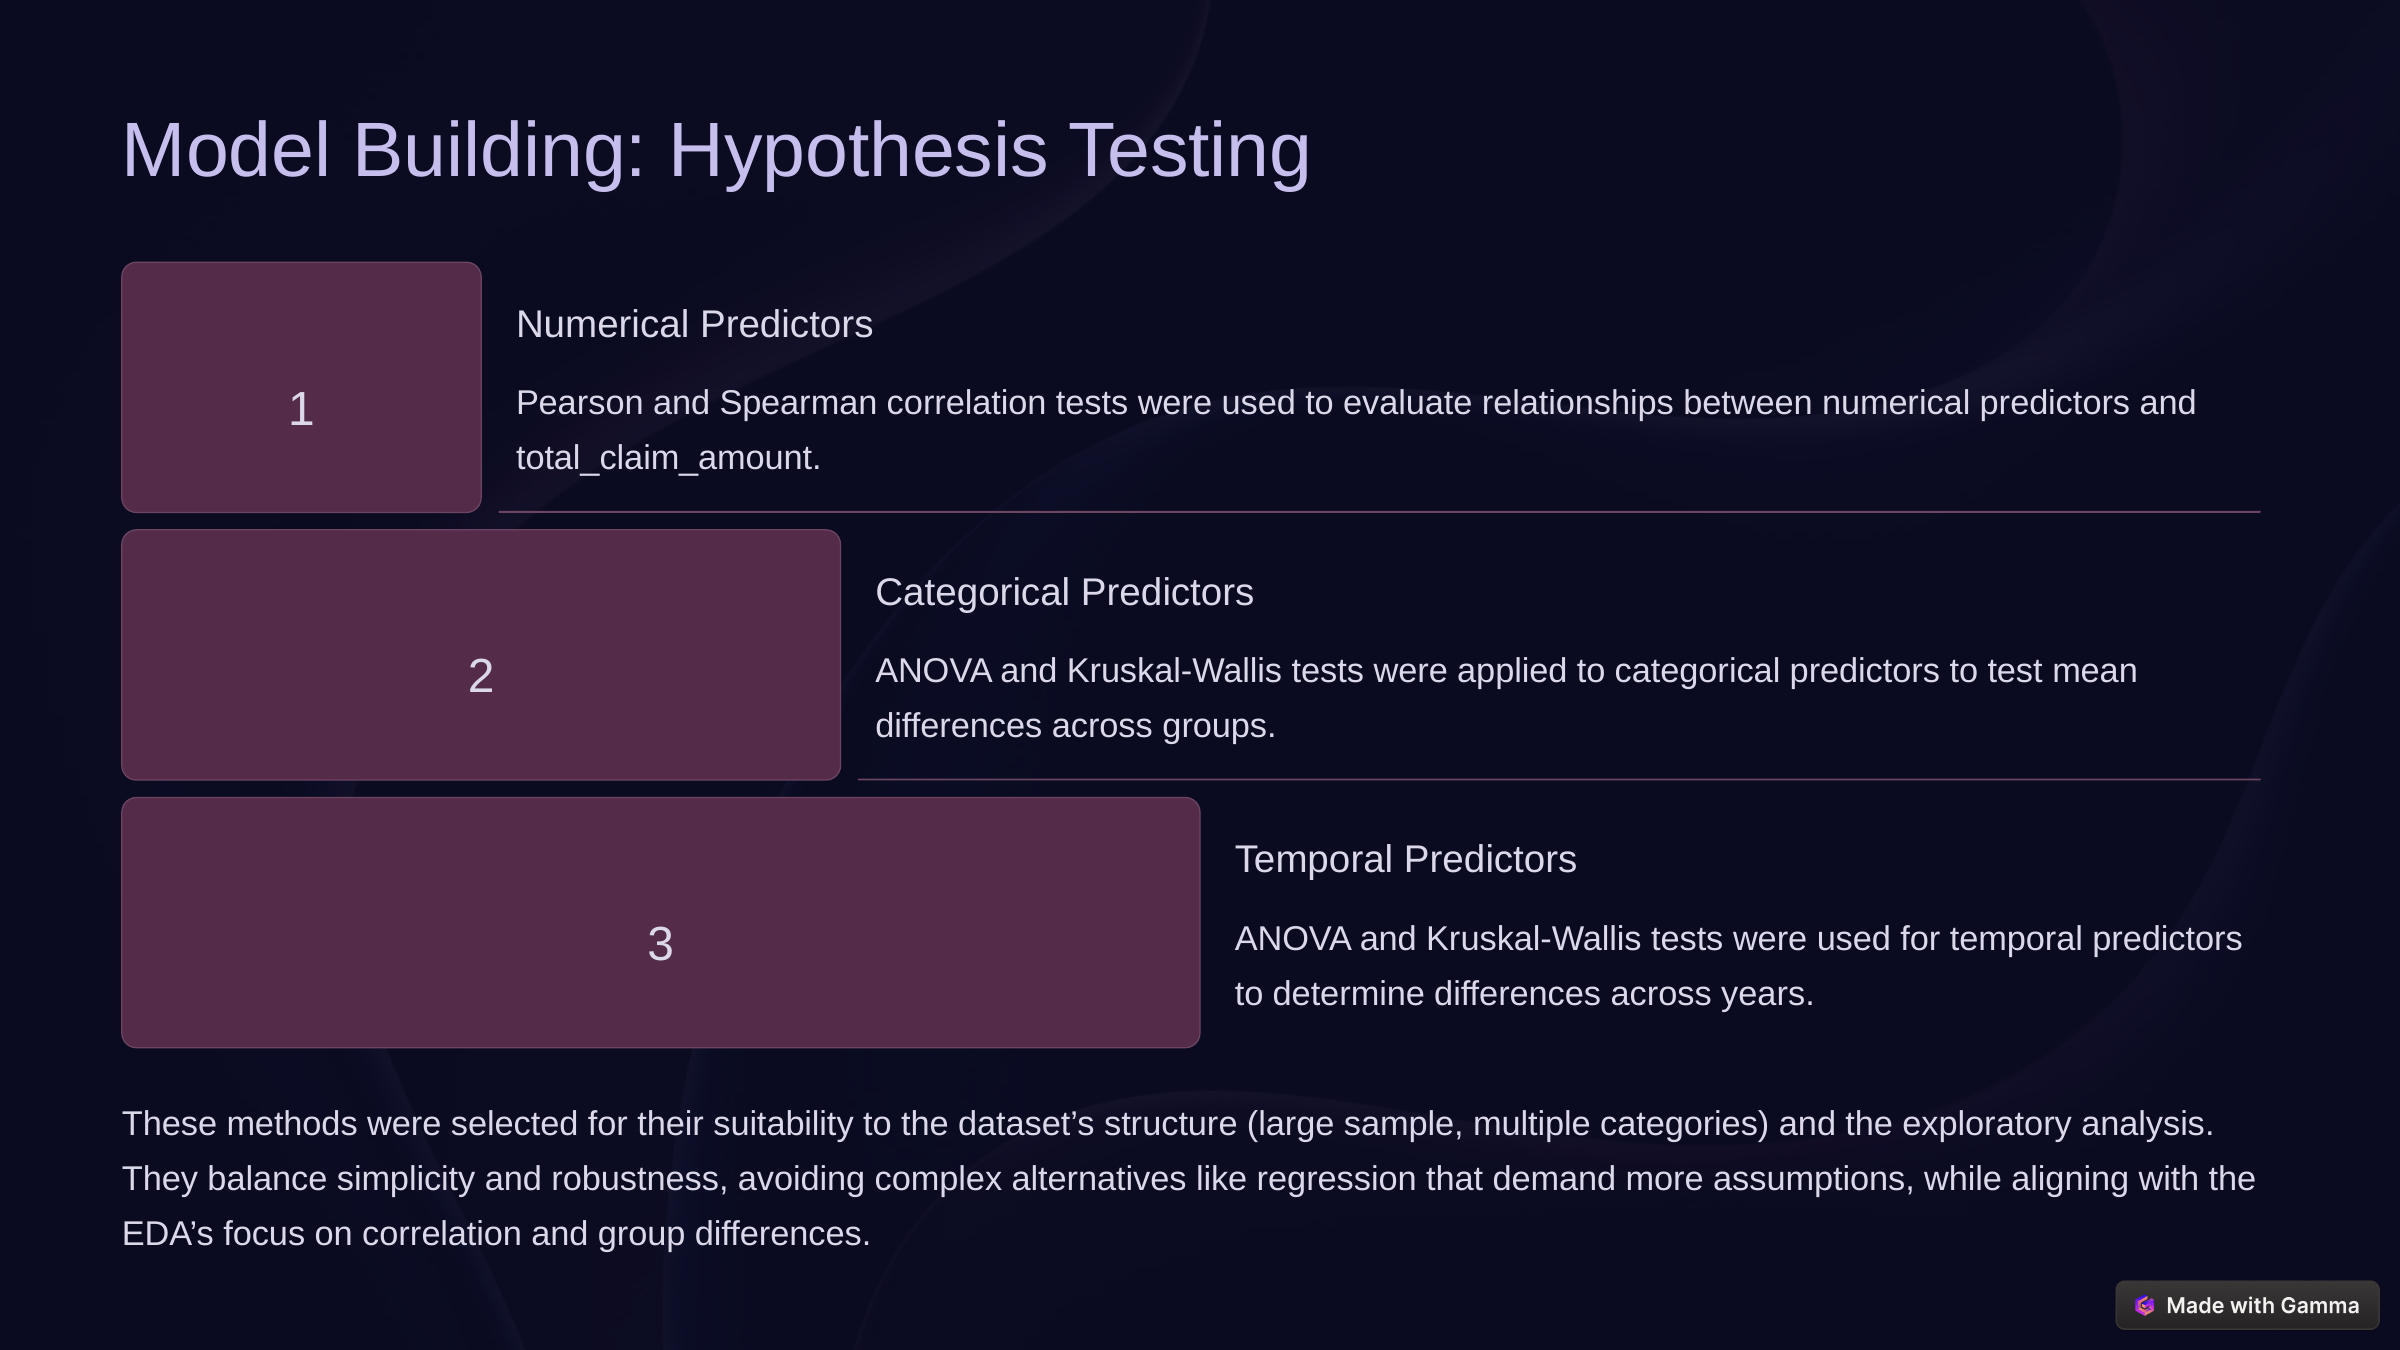

Model Building: Hypothesis Testing

Numerical Predictors
1
Pearson and Spearman correlation tests were used to evaluate relationships between numerical predictors and total_claim_amount.

Categorical Predictors
2
ANOVA and Kruskal-Wallis tests were applied to categorical predictors to test mean differences across groups.

Temporal Predictors
3
ANOVA and Kruskal-Wallis tests were used for temporal predictors to determine differences across years.
These methods were selected for their suitability to the dataset’s structure (large sample, multiple categories) and the exploratory analysis. They balance simplicity and robustness, avoiding complex alternatives like regression that demand more assumptions, while aligning with the EDA’s focus on correlation and group differences.